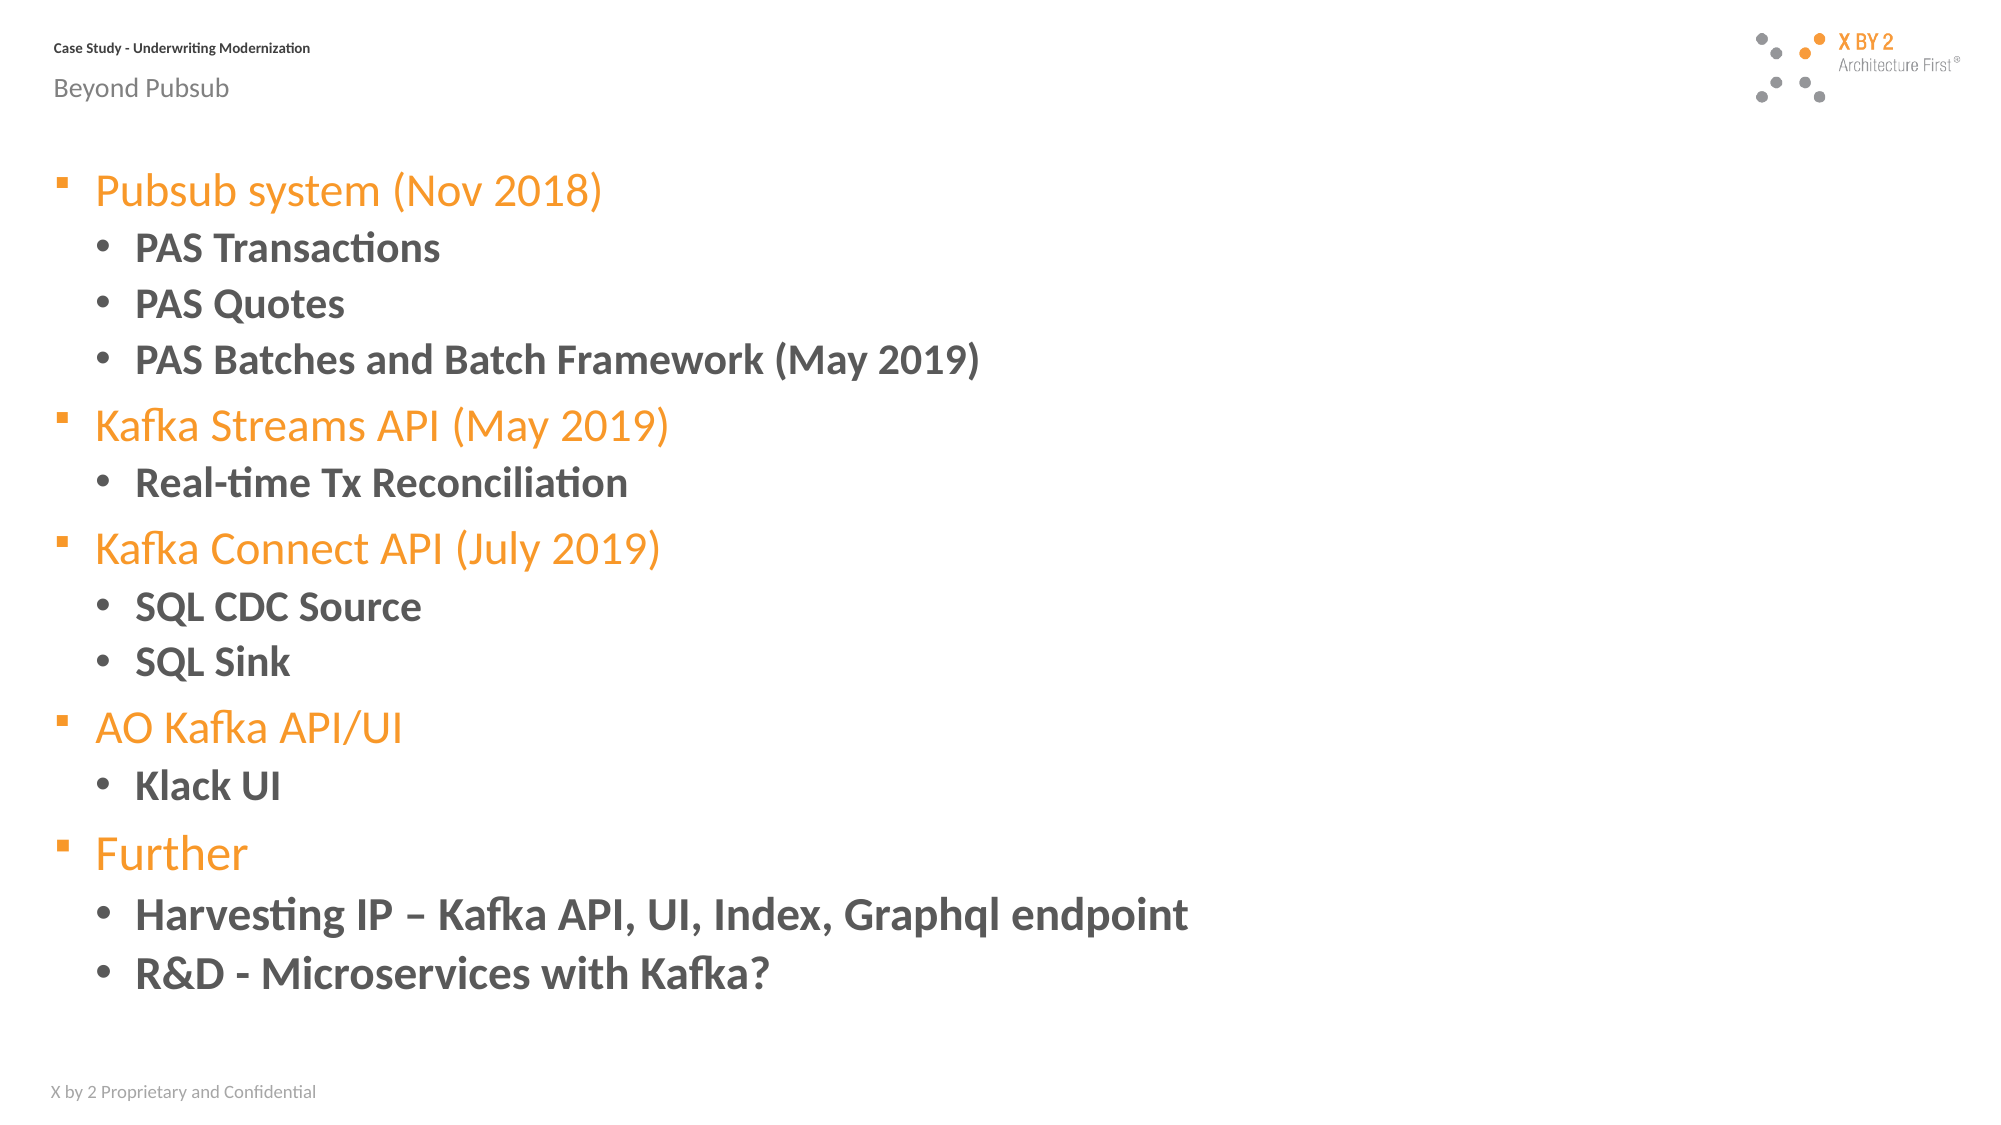

# Case Study - Underwriting Modernization
Beyond Pubsub
Pubsub system (Nov 2018)
PAS Transactions
PAS Quotes
PAS Batches and Batch Framework (May 2019)
Kafka Streams API (May 2019)
Real-time Tx Reconciliation
Kafka Connect API (July 2019)
SQL CDC Source
SQL Sink
AO Kafka API/UI
Klack UI
Further
Harvesting IP – Kafka API, UI, Index, Graphql endpoint
R&D - Microservices with Kafka?